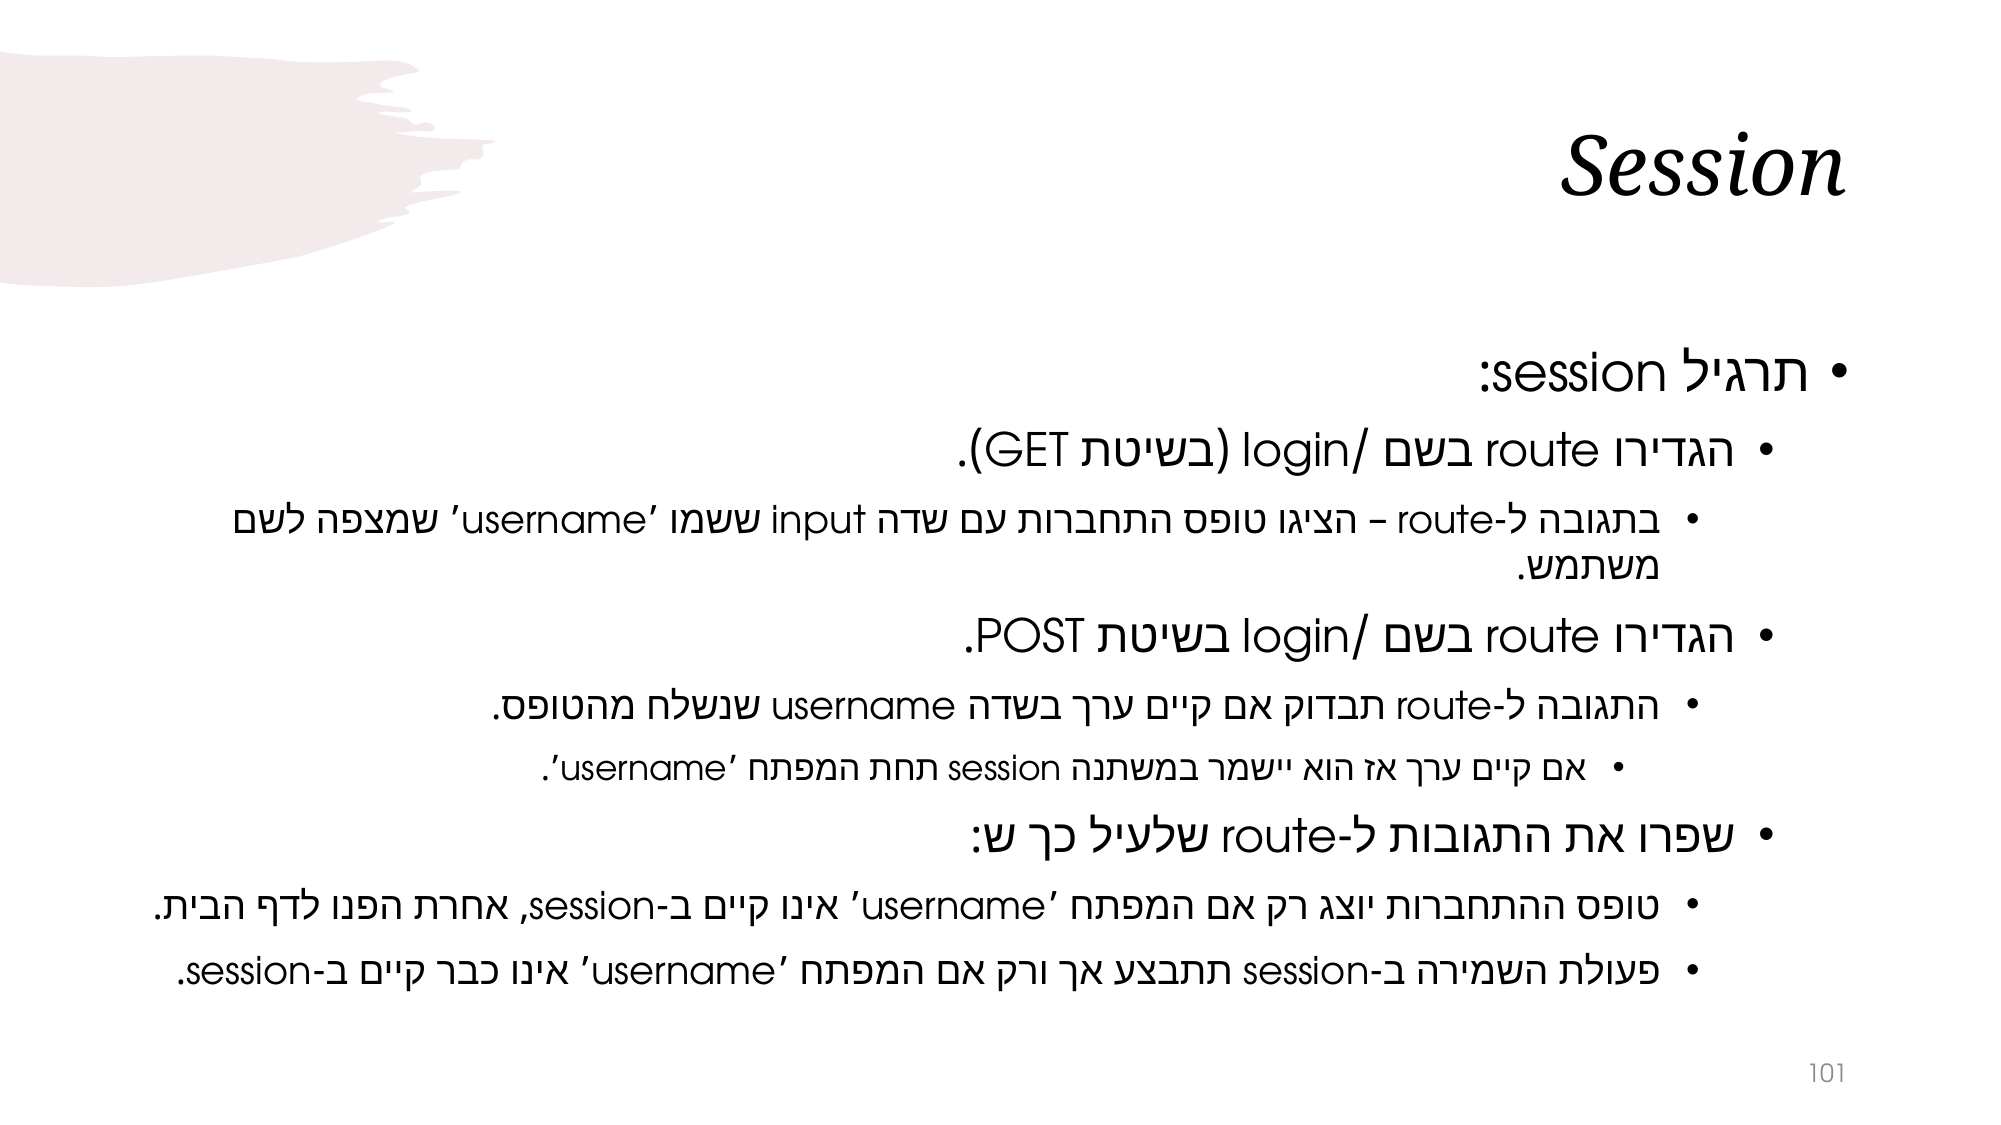

# Session
תרגיל session:
הגדירו route בשם /login (בשיטת GET).
בתגובה ל-route – הציגו טופס התחברות עם שדה input ששמו ’username’ שמצפה לשם משתמש.
הגדירו route בשם /login בשיטת POST.
התגובה ל-route תבדוק אם קיים ערך בשדה username שנשלח מהטופס.
אם קיים ערך אז הוא יישמר במשתנה session תחת המפתח ’username’.
שפרו את התגובות ל-route שלעיל כך ש:
טופס ההתחברות יוצג רק אם המפתח ’username’ אינו קיים ב-session, אחרת הפנו לדף הבית.
פעולת השמירה ב-session תתבצע אך ורק אם המפתח ’username’ אינו כבר קיים ב-session.

101